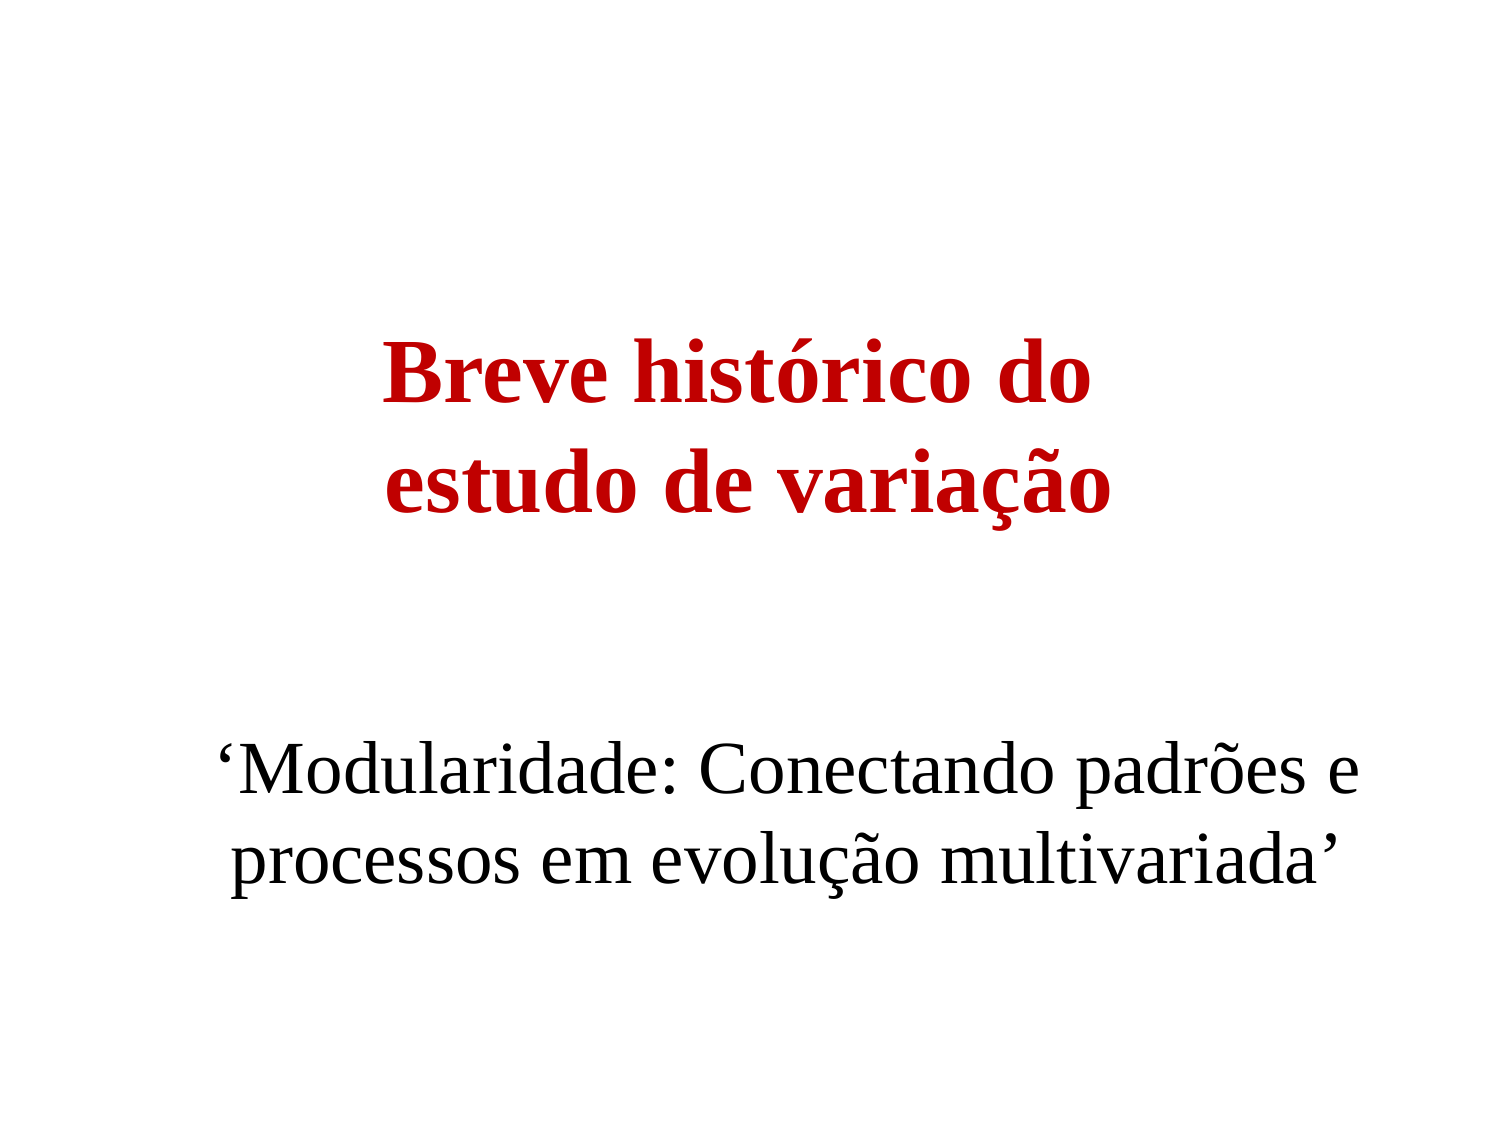

# Breve histórico do estudo de variação
‘Modularidade: Conectando padrões e processos em evolução multivariada’